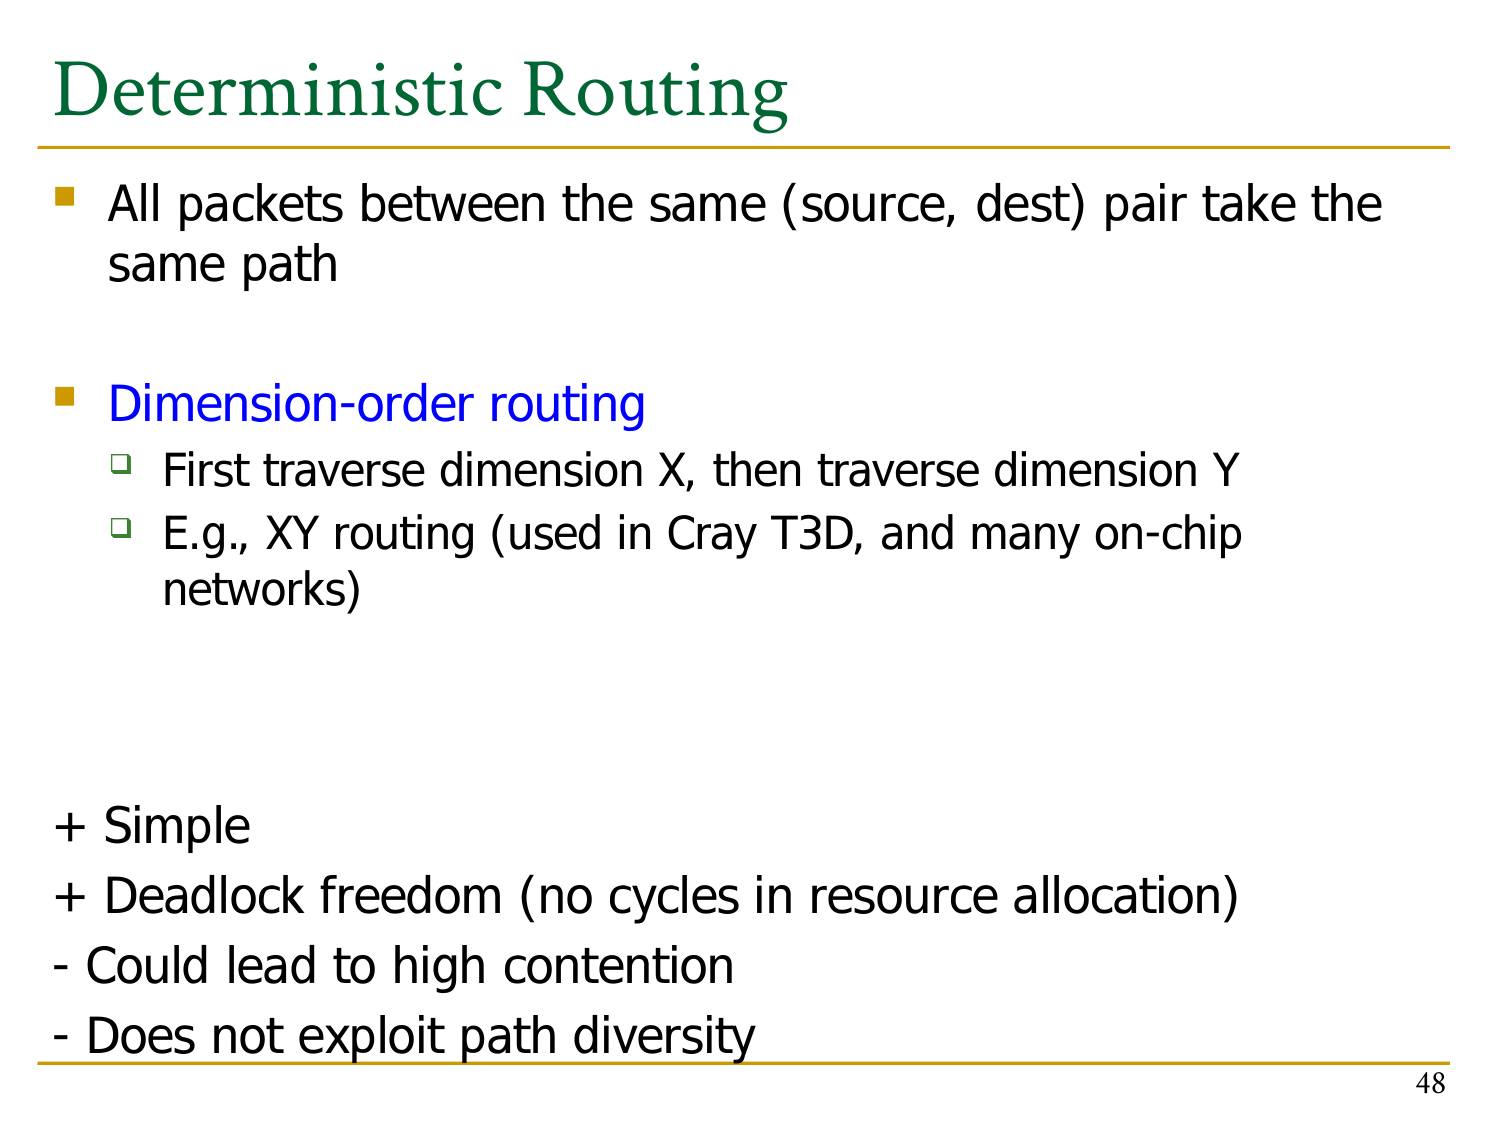

# Deterministic Routing
All packets between the same (source, dest) pair take the same path

Dimension-order routing
First traverse dimension X, then traverse dimension Y
E.g., XY routing (used in Cray T3D, and many on-chip networks)

+ Simple
+ Deadlock freedom (no cycles in resource allocation)
- Could lead to high contention
- Does not exploit path diversity

48